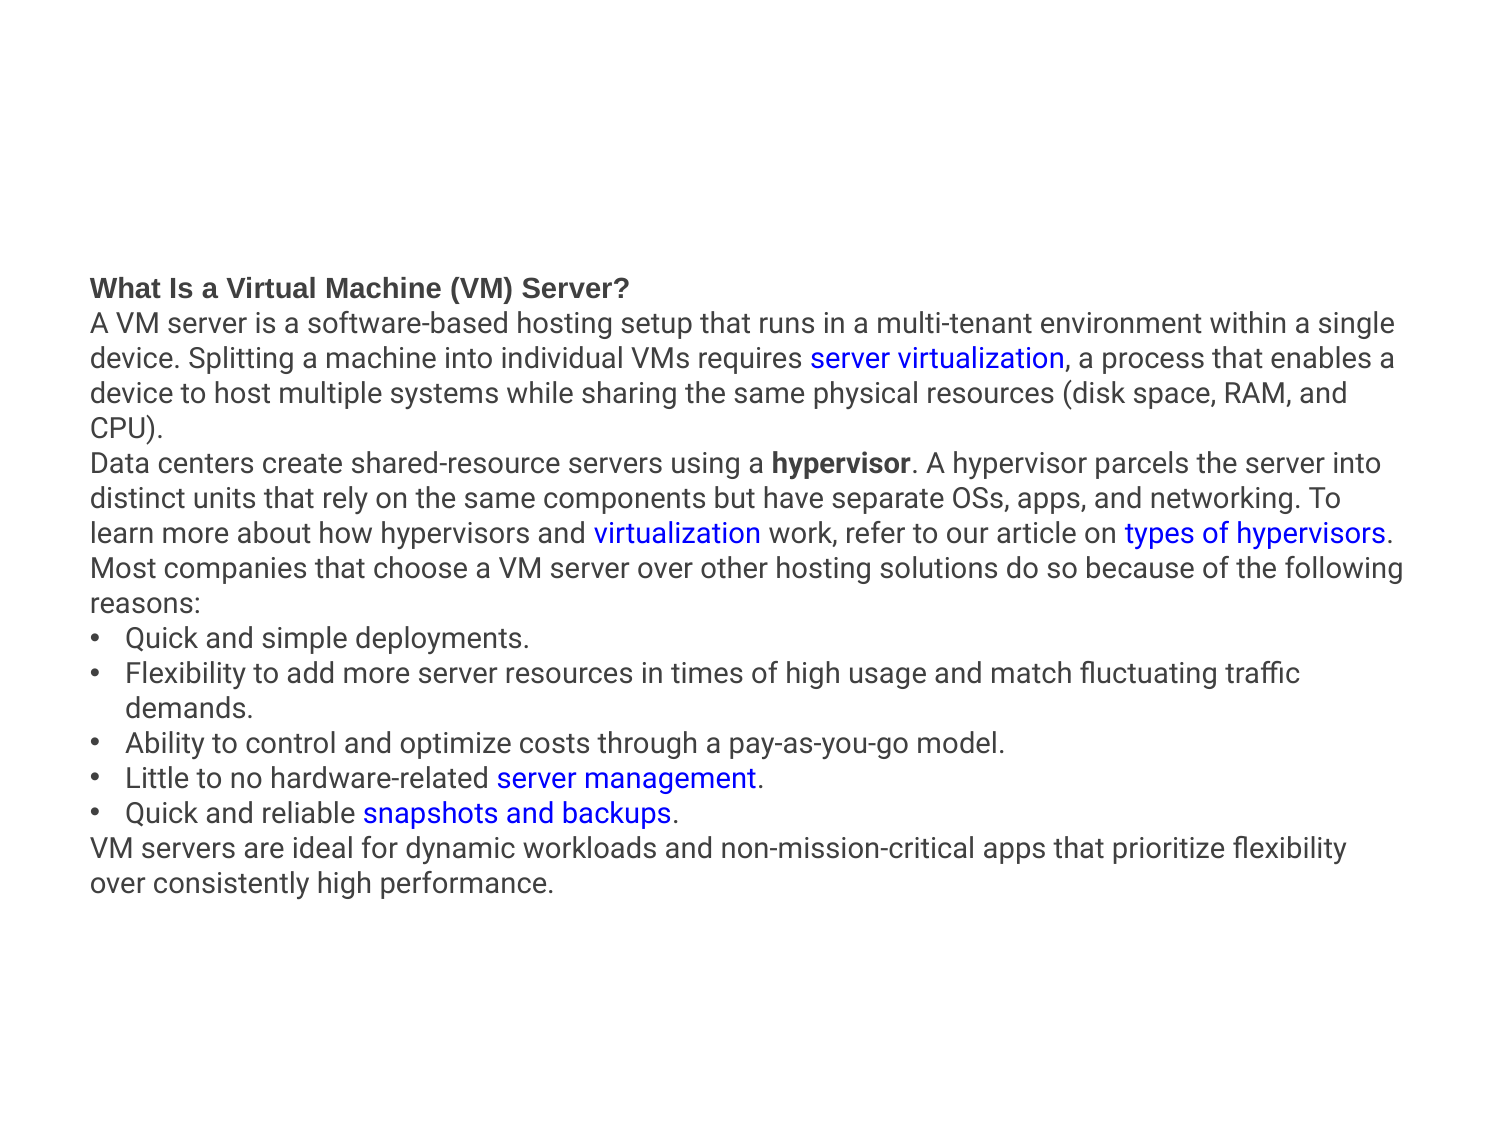

#
What Is a Virtual Machine (VM) Server?
A VM server is a software-based hosting setup that runs in a multi-tenant environment within a single device. Splitting a machine into individual VMs requires server virtualization, a process that enables a device to host multiple systems while sharing the same physical resources (disk space, RAM, and CPU).
Data centers create shared-resource servers using a hypervisor. A hypervisor parcels the server into distinct units that rely on the same components but have separate OSs, apps, and networking. To learn more about how hypervisors and virtualization work, refer to our article on types of hypervisors.
Most companies that choose a VM server over other hosting solutions do so because of the following reasons:
Quick and simple deployments.
Flexibility to add more server resources in times of high usage and match fluctuating traffic demands.
Ability to control and optimize costs through a pay-as-you-go model.
Little to no hardware-related server management.
Quick and reliable snapshots and backups.
VM servers are ideal for dynamic workloads and non-mission-critical apps that prioritize flexibility over consistently high performance.